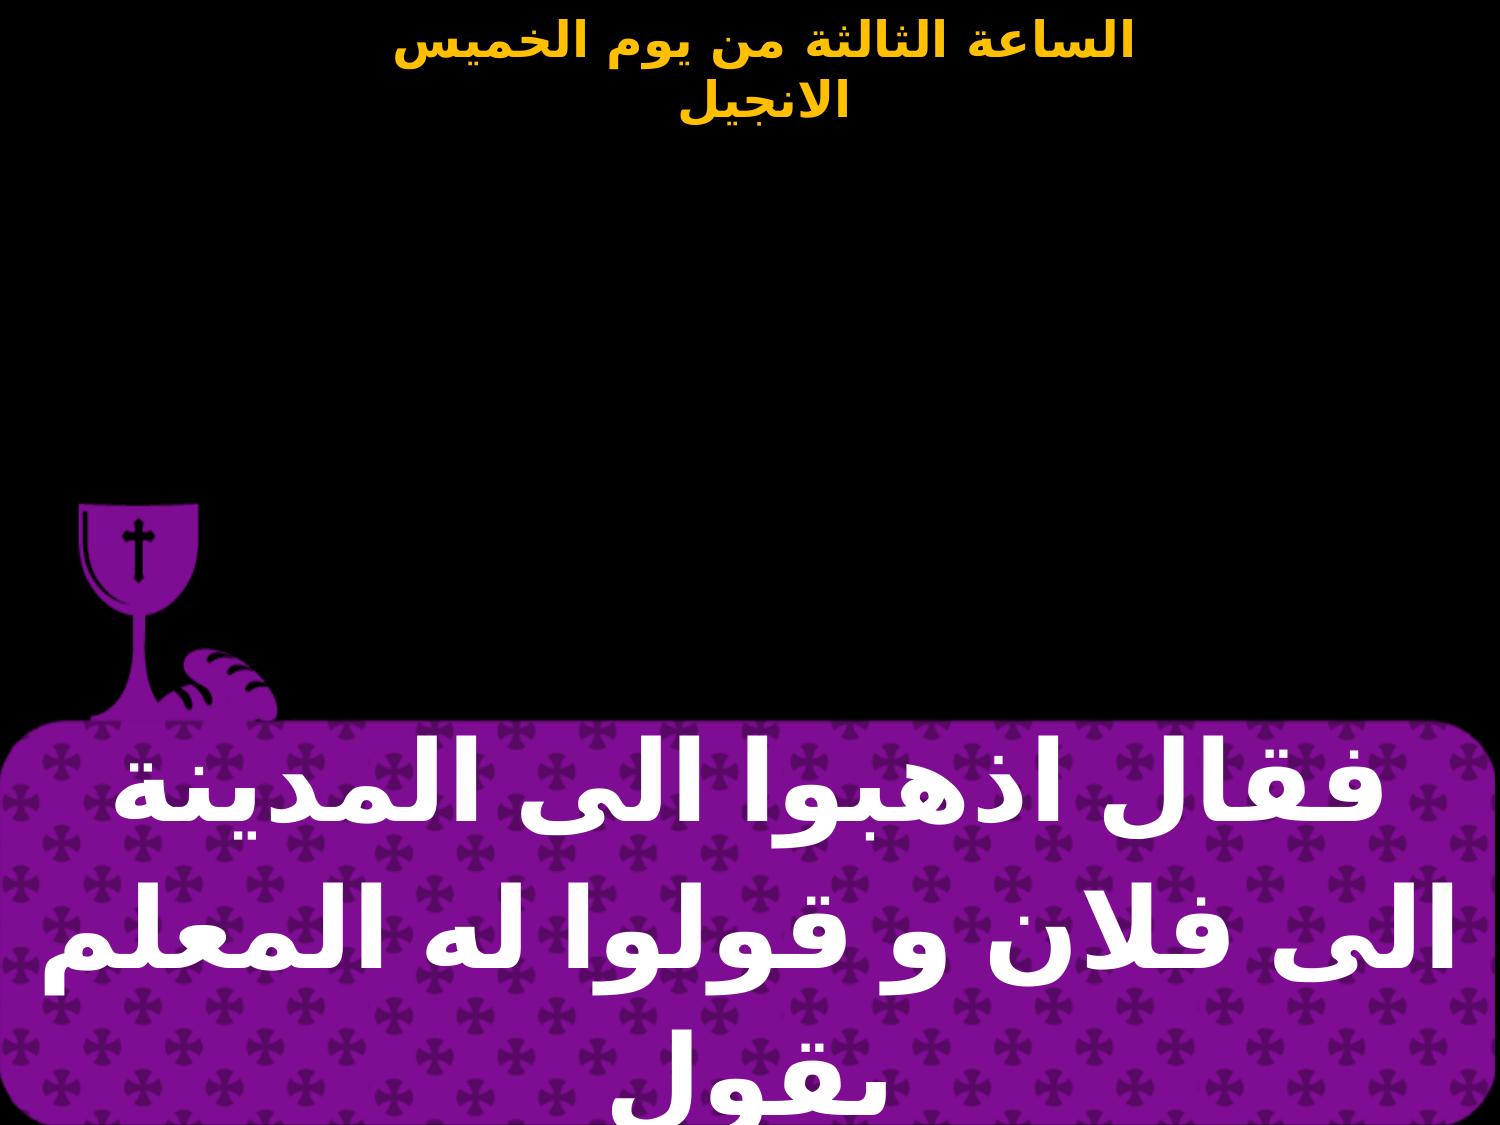

| فقال اذهبوا الى المدينة الى فلان و قولوا له المعلم يقول |
| --- |